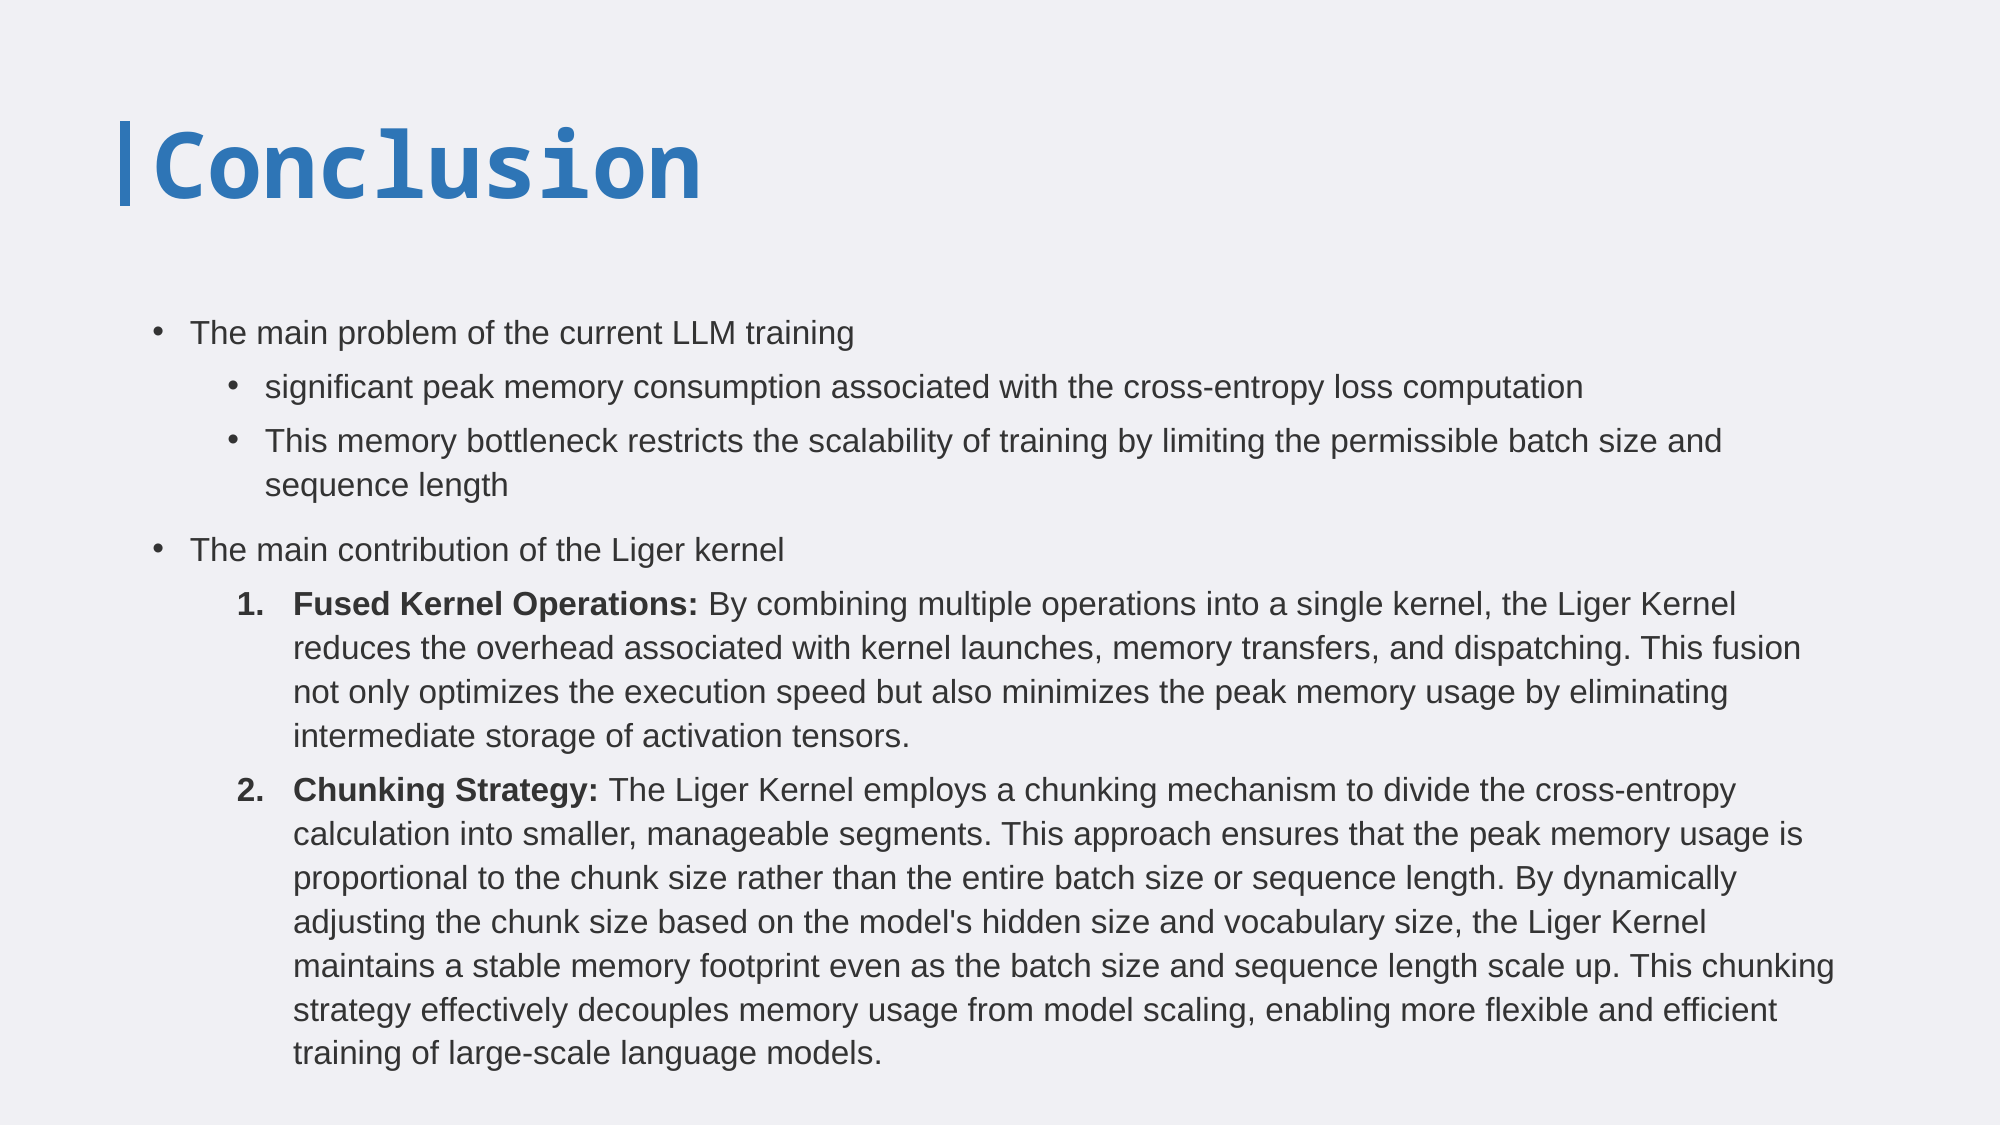

# Conclusion
The main problem of the current LLM training
significant peak memory consumption associated with the cross-entropy loss computation
This memory bottleneck restricts the scalability of training by limiting the permissible batch size and sequence length
The main contribution of the Liger kernel
Fused Kernel Operations: By combining multiple operations into a single kernel, the Liger Kernel reduces the overhead associated with kernel launches, memory transfers, and dispatching. This fusion not only optimizes the execution speed but also minimizes the peak memory usage by eliminating intermediate storage of activation tensors.
Chunking Strategy: The Liger Kernel employs a chunking mechanism to divide the cross-entropy calculation into smaller, manageable segments. This approach ensures that the peak memory usage is proportional to the chunk size rather than the entire batch size or sequence length. By dynamically adjusting the chunk size based on the model's hidden size and vocabulary size, the Liger Kernel maintains a stable memory footprint even as the batch size and sequence length scale up. This chunking strategy effectively decouples memory usage from model scaling, enabling more flexible and efficient training of large-scale language models.